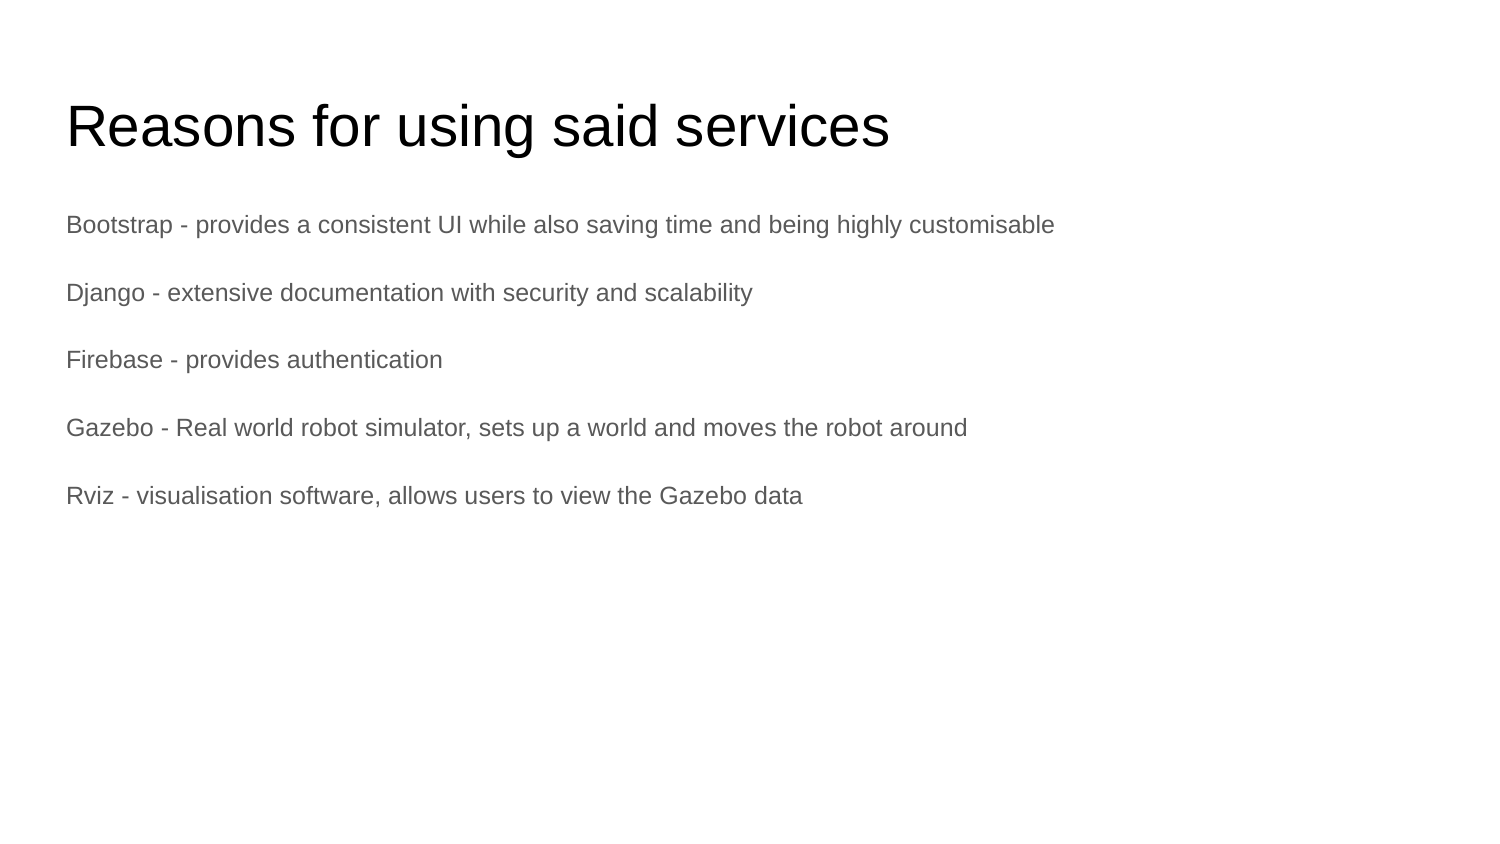

# Reasons for using said services
Bootstrap - provides a consistent UI while also saving time and being highly customisable
Django - extensive documentation with security and scalability
Firebase - provides authentication
Gazebo - Real world robot simulator, sets up a world and moves the robot around
Rviz - visualisation software, allows users to view the Gazebo data